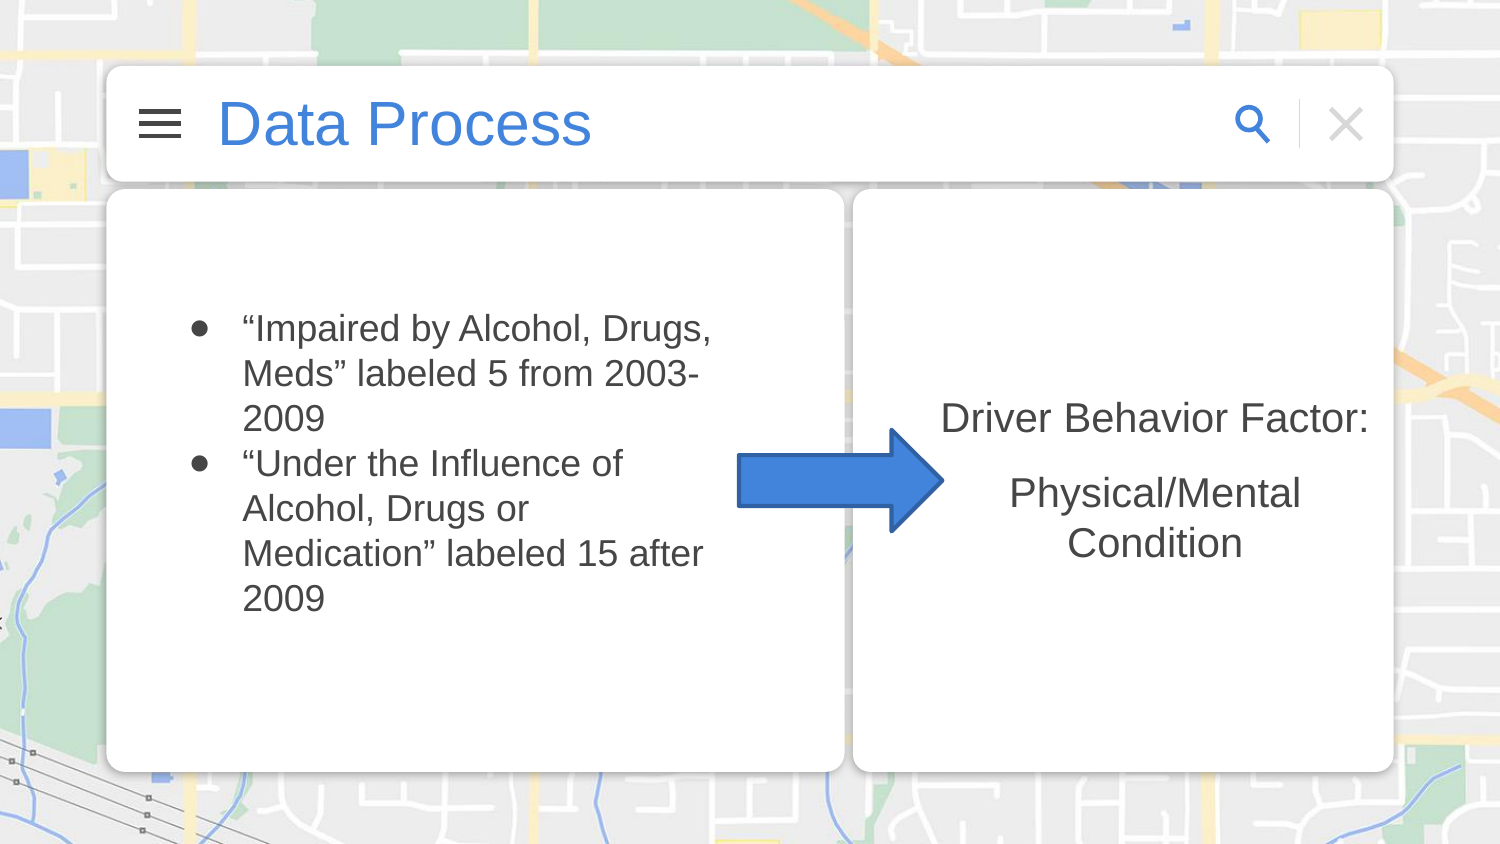

# Data Process

“Impaired by Alcohol, Drugs, Meds” labeled 5 from 2003-2009
“Under the Influence of Alcohol, Drugs or Medication” labeled 15 after 2009
Driver Behavior Factor:
Physical/Mental Condition